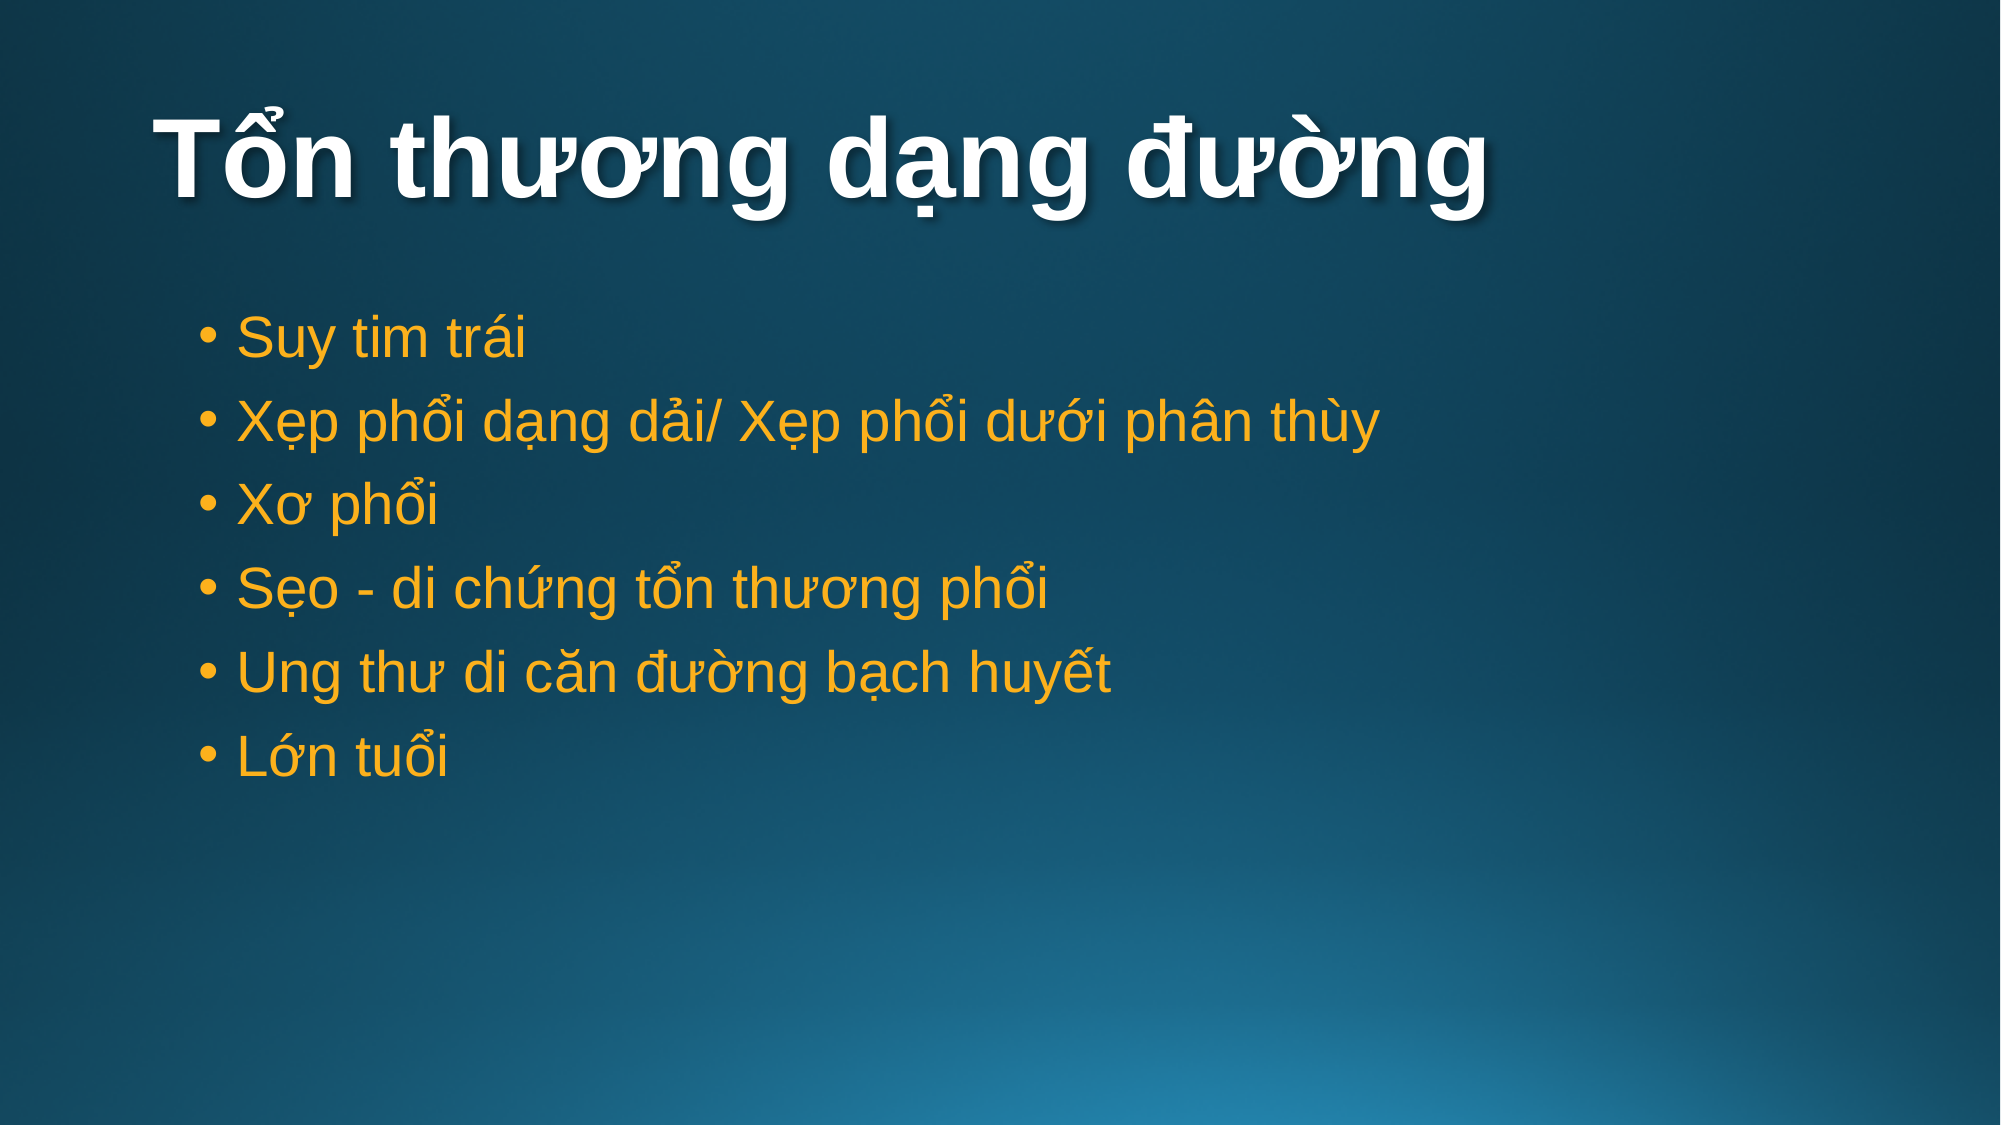

# Tổn thương dạng đường
Suy tim trái
Xẹp phổi dạng dải/ Xẹp phổi dưới phân thùy
Xơ phổi
Sẹo - di chứng tổn thương phổi
Ung thư di căn đường bạch huyết
Lớn tuổi